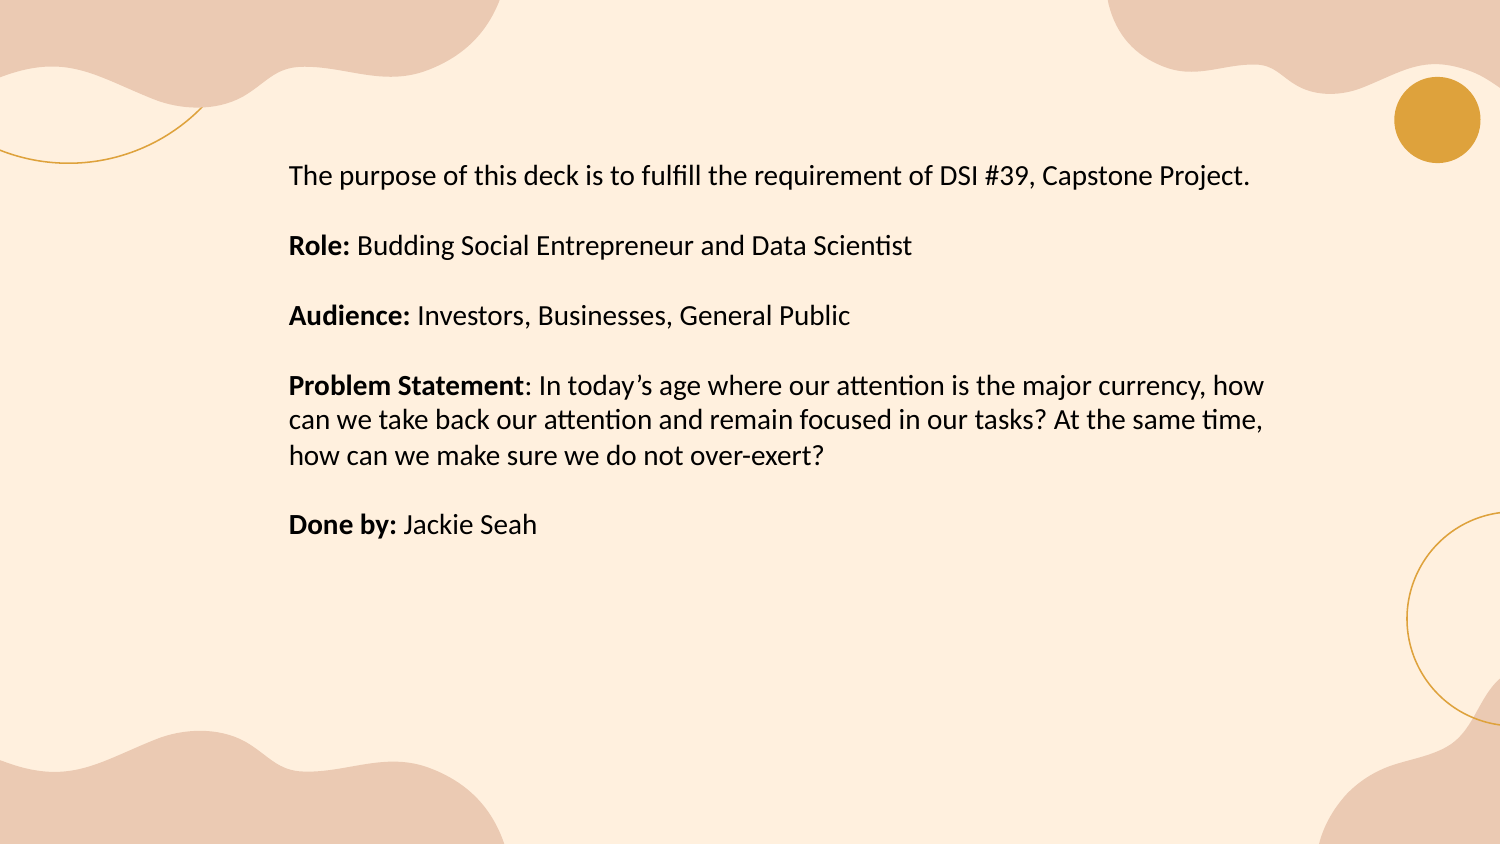

The purpose of this deck is to fulfill the requirement of DSI #39, Capstone Project.

Role: Budding Social Entrepreneur and Data Scientist

Audience: Investors, Businesses, General Public

Problem Statement: In today’s age where our attention is the major currency, how can we take back our attention and remain focused in our tasks? At the same time, how can we make sure we do not over-exert?

Done by: Jackie Seah